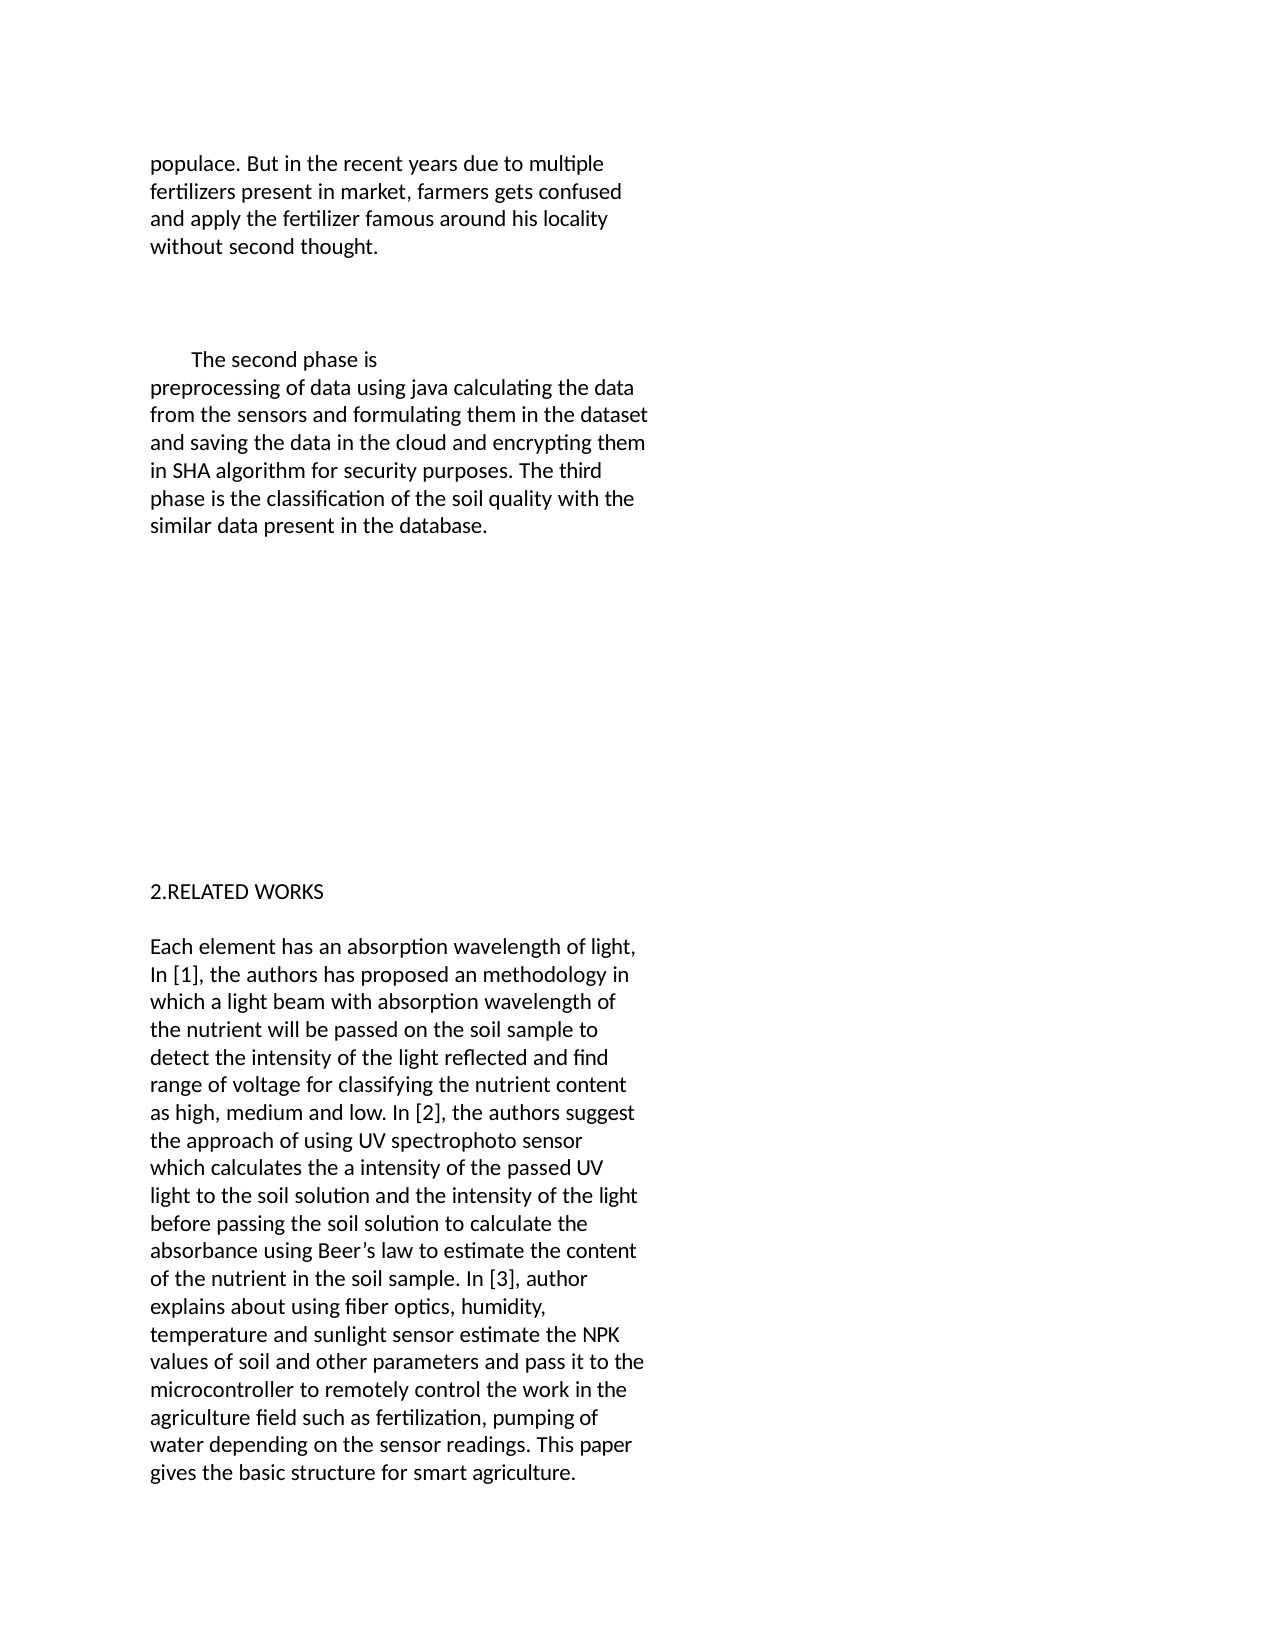

populace. But in the recent years due to multiple fertilizers present in market, farmers gets confused and apply the fertilizer famous around his locality without second thought.
The second phase is
preprocessing of data using java calculating the data from the sensors and formulating them in the dataset and saving the data in the cloud and encrypting them in SHA algorithm for security purposes. The third phase is the classification of the soil quality with the
similar data present in the database.
2.RELATED WORKS

Each element has an absorption wavelength of light, In [1], the authors has proposed an methodology in which a light beam with absorption wavelength of the nutrient will be passed on the soil sample to detect the intensity of the light reflected and find range of voltage for classifying the nutrient content as high, medium and low. In [2], the authors suggest the approach of using UV spectrophoto sensor which calculates the a intensity of the passed UV light to the soil solution and the intensity of the light before passing the soil solution to calculate the absorbance using Beer’s law to estimate the content of the nutrient in the soil sample. In [3], author explains about using fiber optics, humidity, temperature and sunlight sensor estimate the NPK
values of soil and other parameters and pass it to the microcontroller to remotely control the work in the agriculture field such as fertilization, pumping of water depending on the sensor readings. This paper gives the basic structure for smart agriculture.